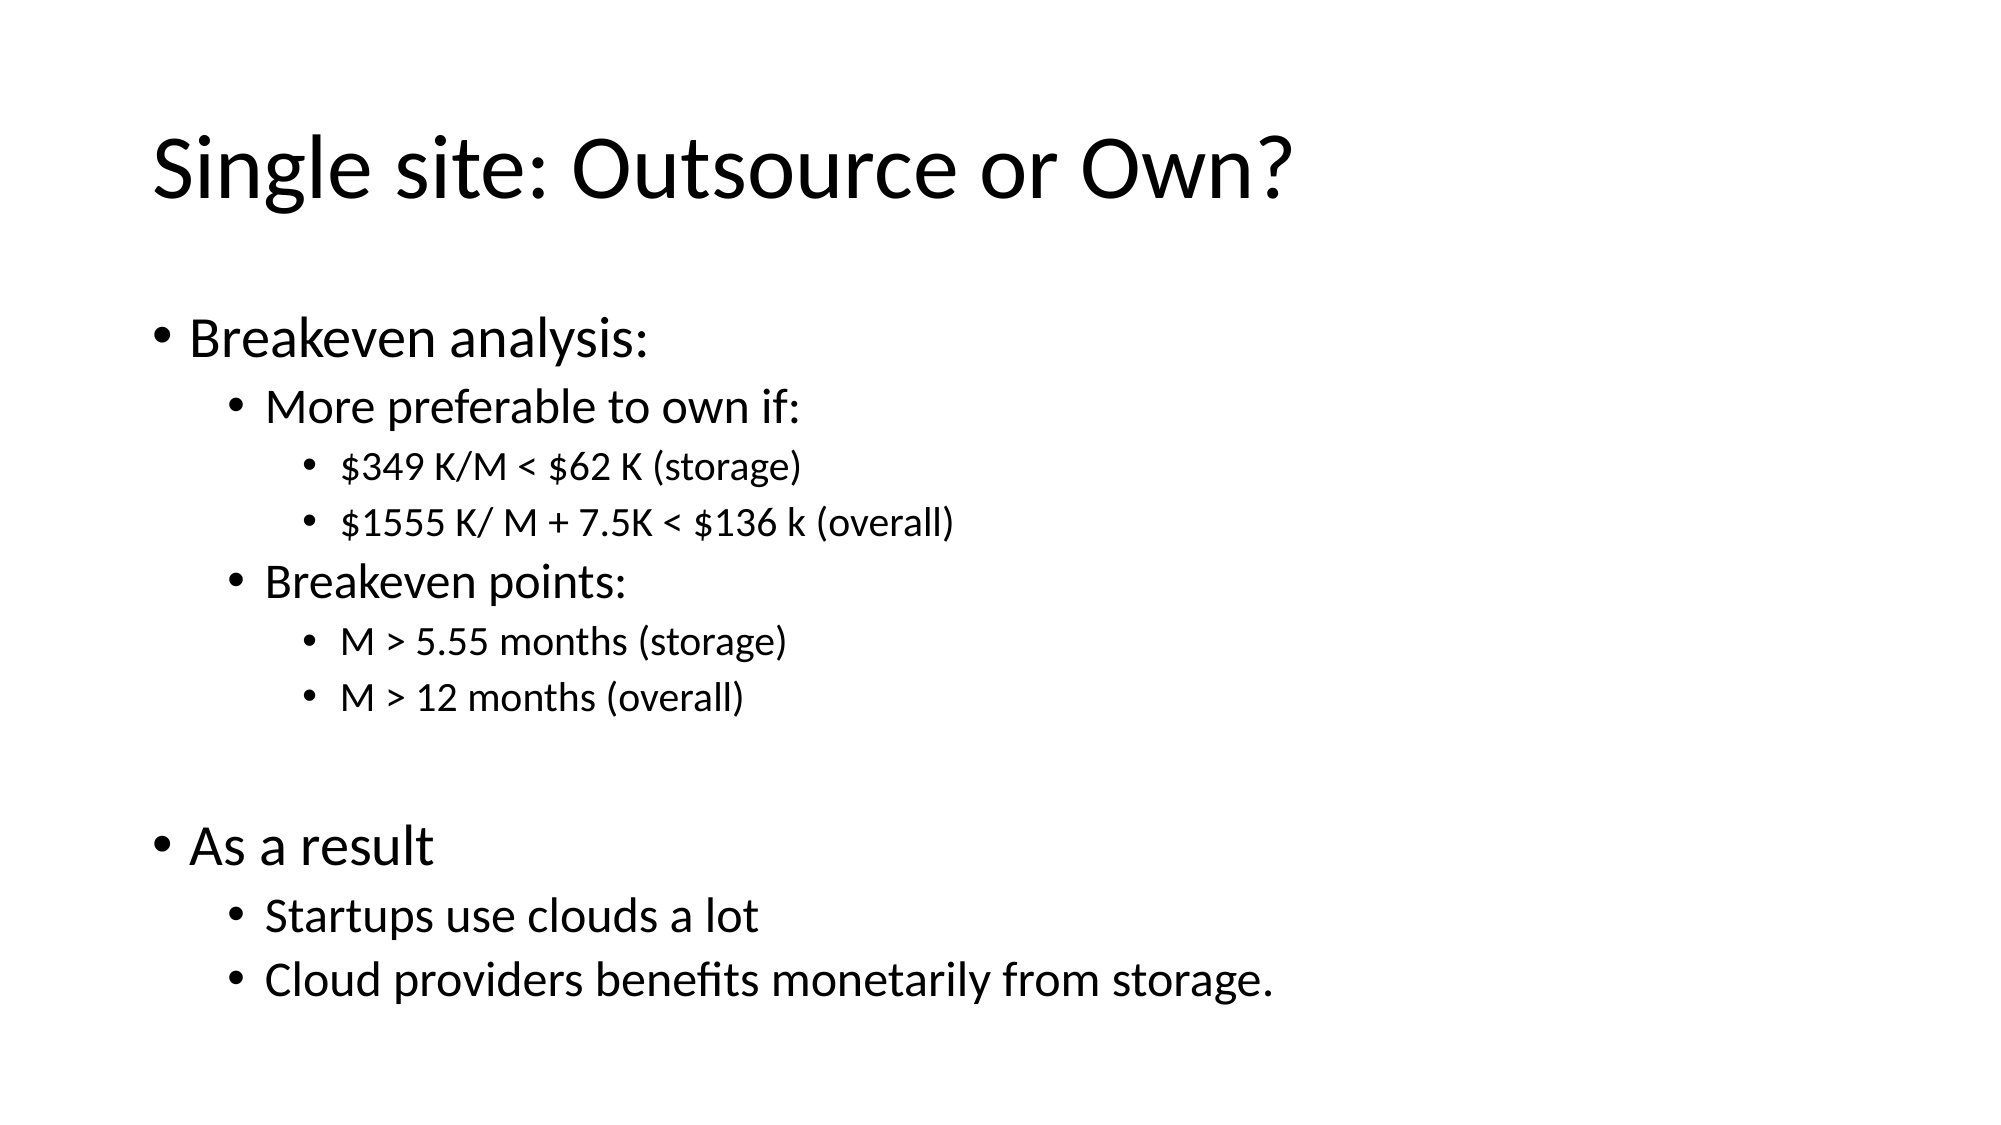

# Single site: Outsource or Own?
Breakeven analysis:
More preferable to own if:
$349 K/M < $62 K (storage)
$1555 K/ M + 7.5K < $136 k (overall)
Breakeven points:
M > 5.55 months (storage)
M > 12 months (overall)

As a result
Startups use clouds a lot
Cloud providers benefits monetarily from storage.
102